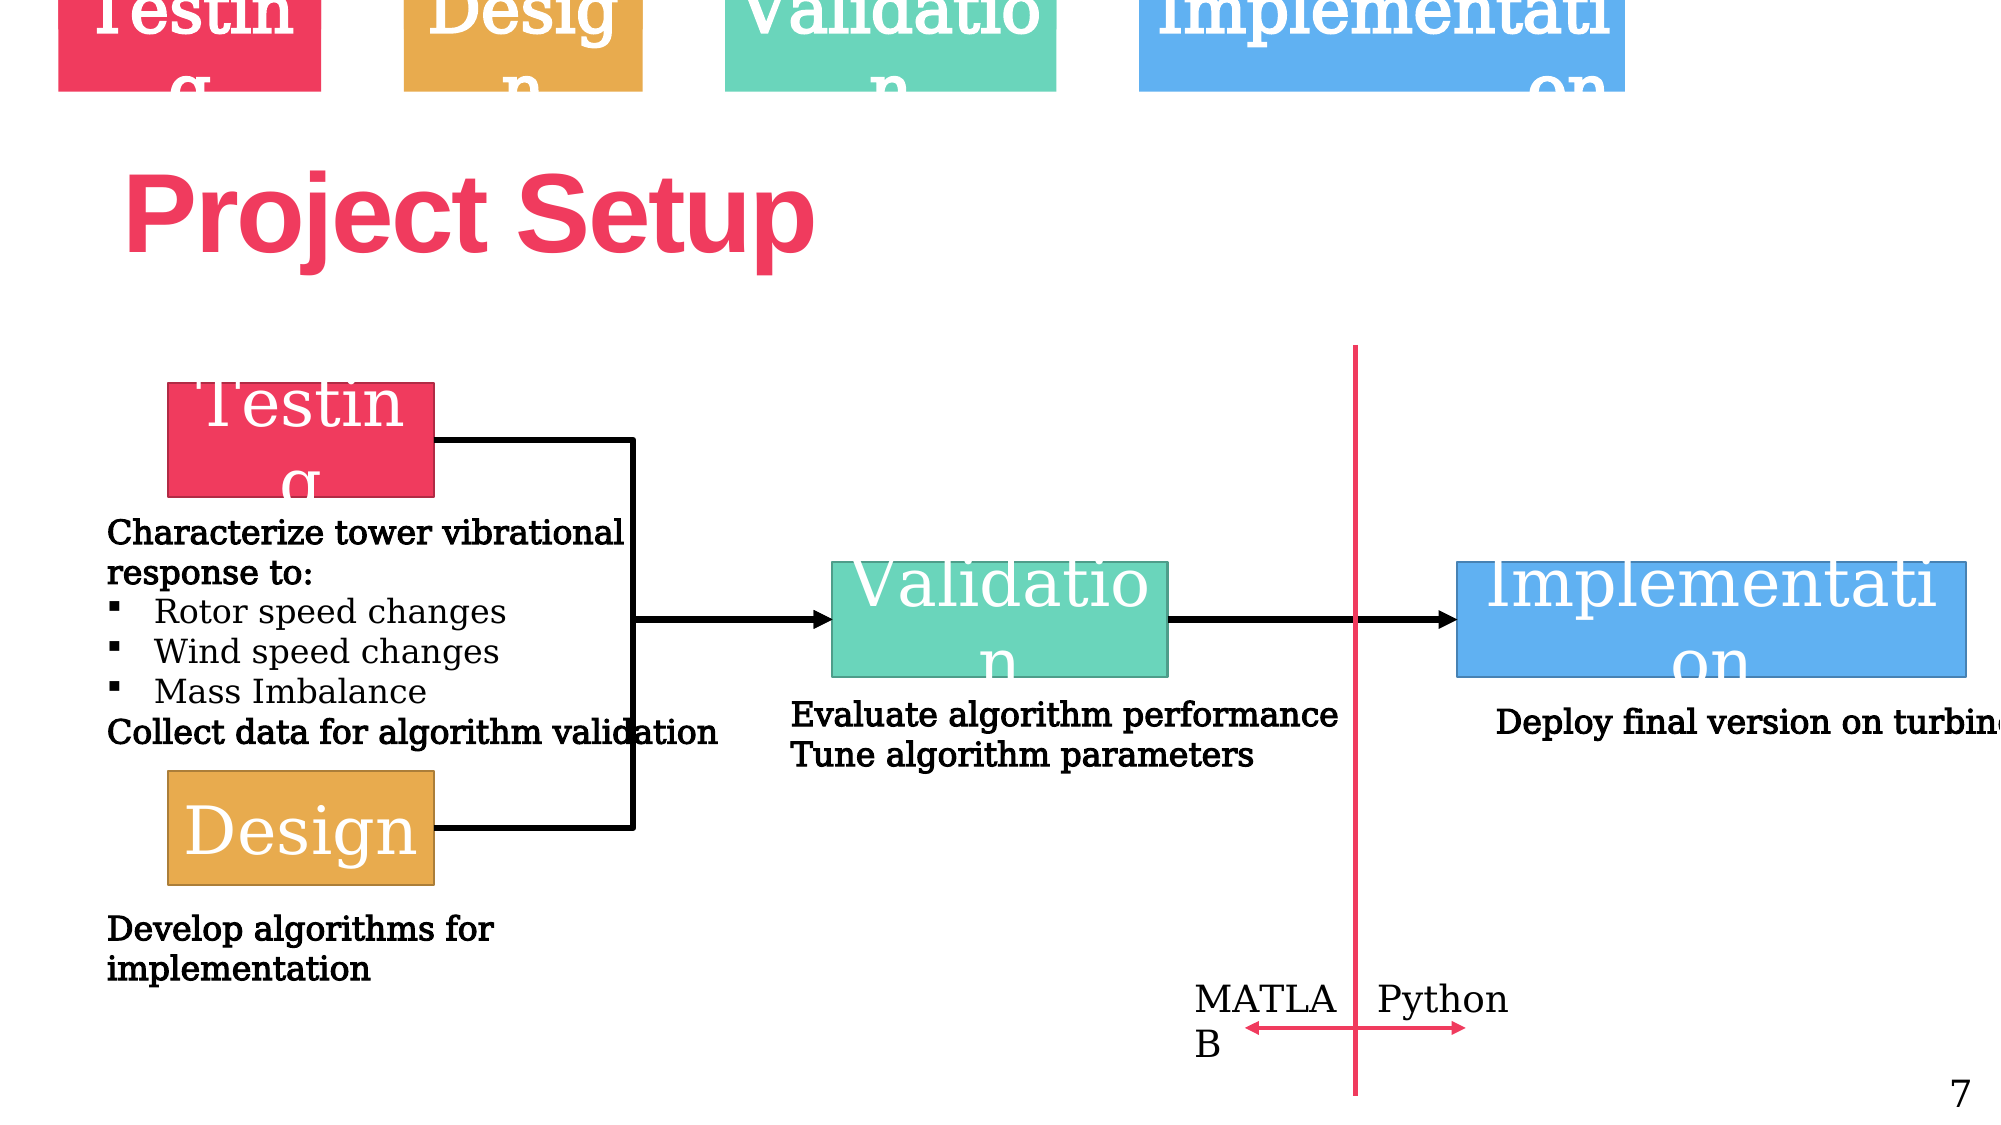

Testing

Design
Validation
Implementation

# Project Setup
Testing
Characterize tower vibrational response to:
Rotor speed changes
Wind speed changes
Mass Imbalance
Collect data for algorithm validation
Validation
Implementation
Evaluate algorithm performance
Tune algorithm parameters
Deploy final version on turbine
Design
Develop algorithms for implementation
MATLAB
Python
7